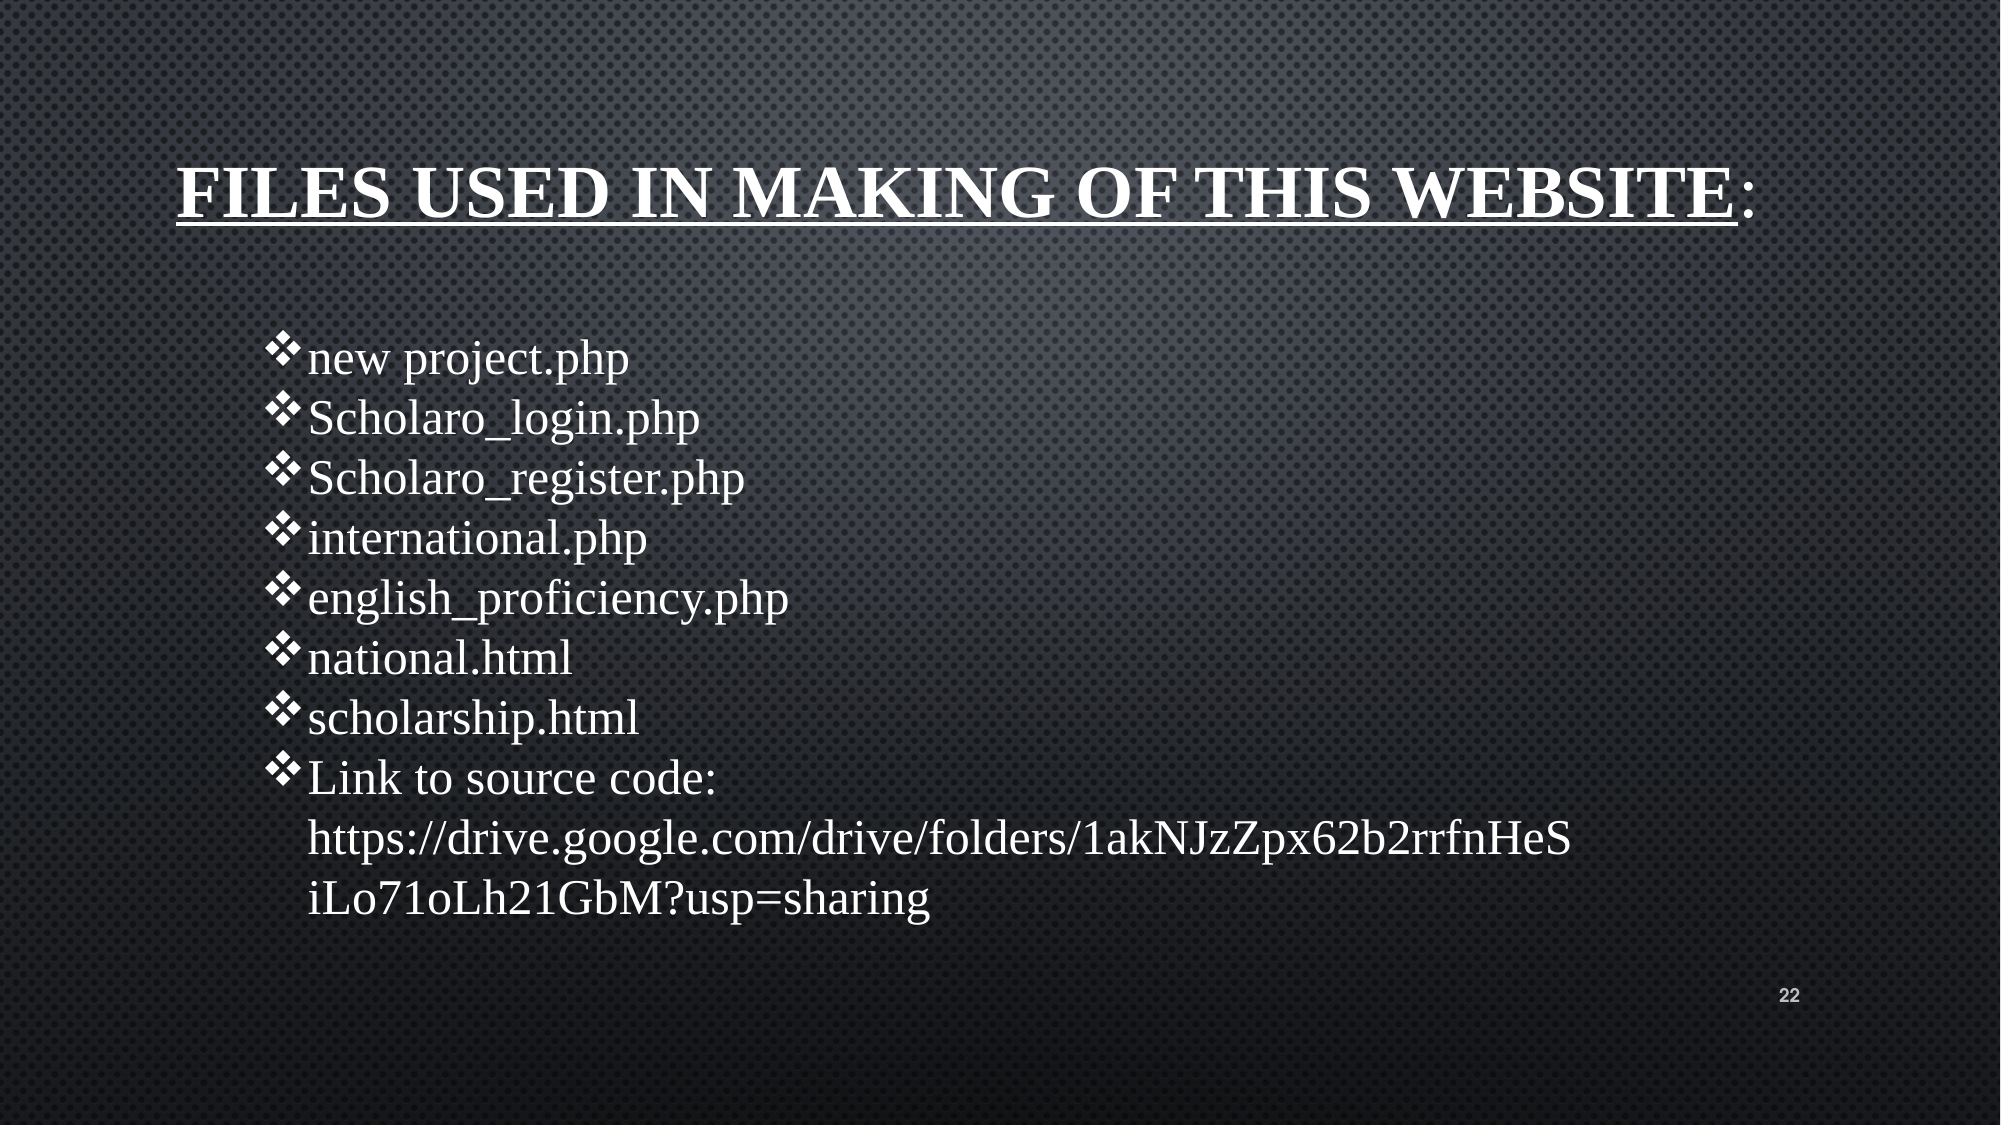

# Files used in making of this website:
new project.php
Scholaro_login.php
Scholaro_register.php
international.php
english_proficiency.php
national.html
scholarship.html
Link to source code: https://drive.google.com/drive/folders/1akNJzZpx62b2rrfnHeSiLo71oLh21GbM?usp=sharing
22